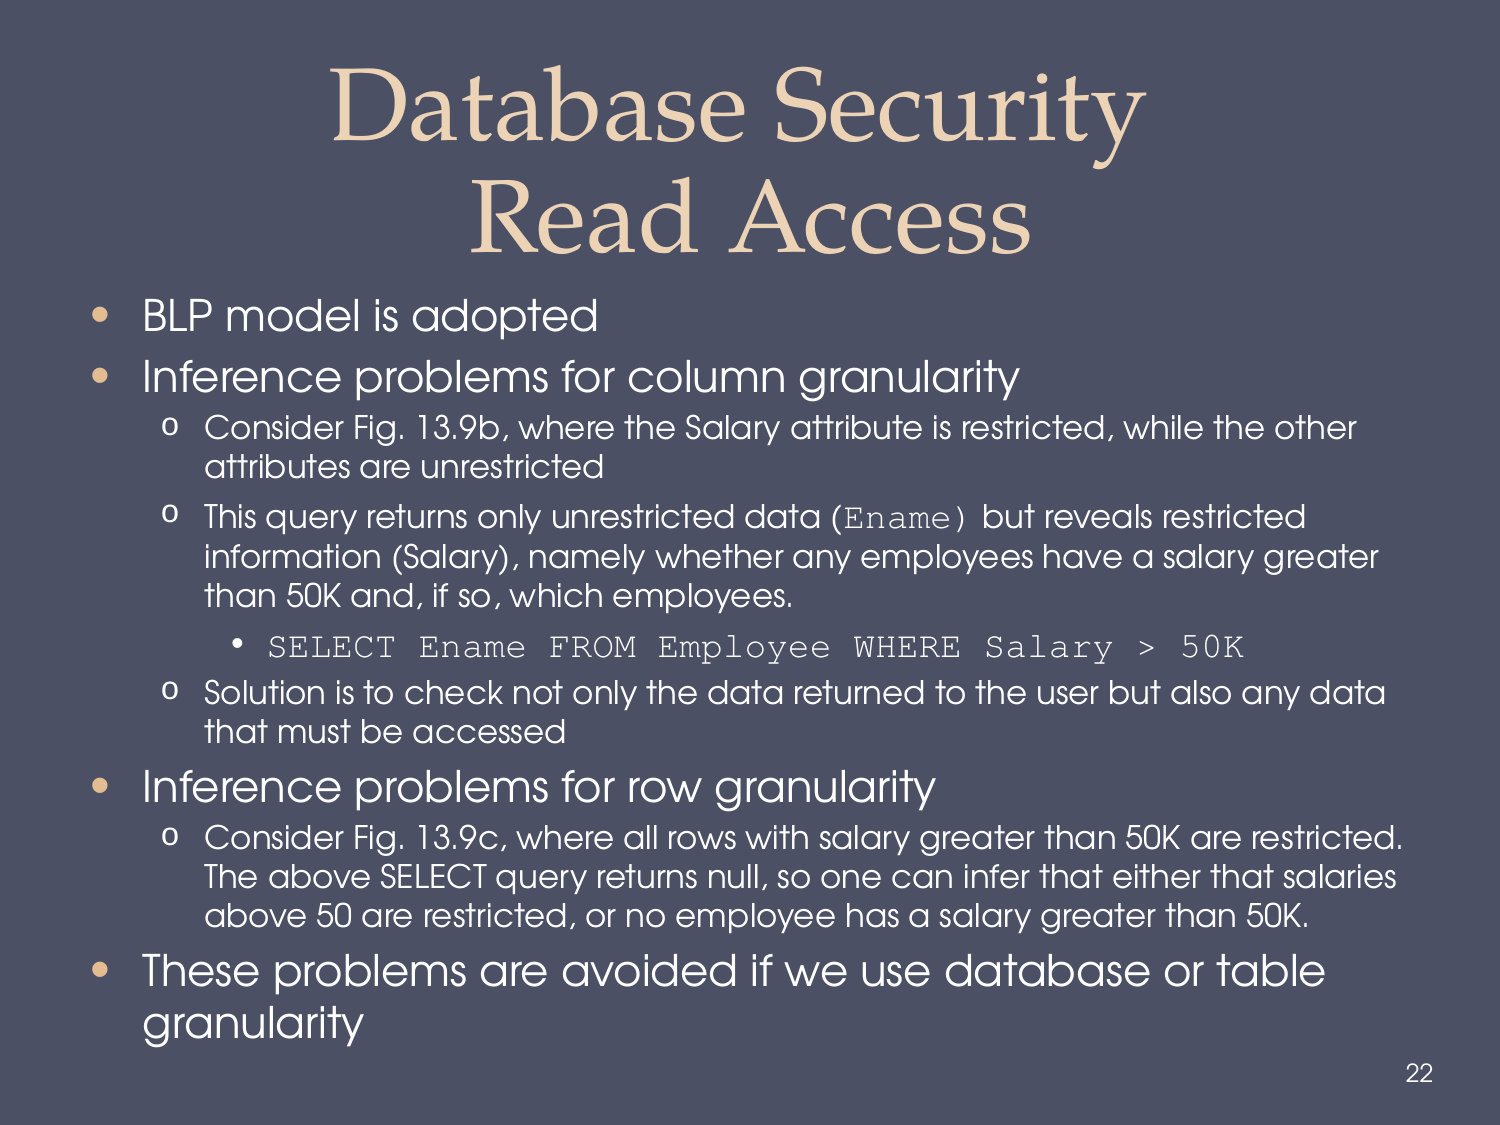

# Database Security Read Access
BLP model is adopted
Inference problems for column granularity
Consider Fig. 13.9b, where the Salary attribute is restricted, while the other attributes are unrestricted
This query returns only unrestricted data (Ename) but reveals restricted information (Salary), namely whether any employees have a salary greater than 50K and, if so, which employees.
SELECT Ename FROM Employee WHERE Salary > 50K
Solution is to check not only the data returned to the user but also any data that must be accessed
Inference problems for row granularity
Consider Fig. 13.9c, where all rows with salary greater than 50K are restricted. The above SELECT query returns null, so one can infer that either that salaries above 50 are restricted, or no employee has a salary greater than 50K.
These problems are avoided if we use database or table granularity
22